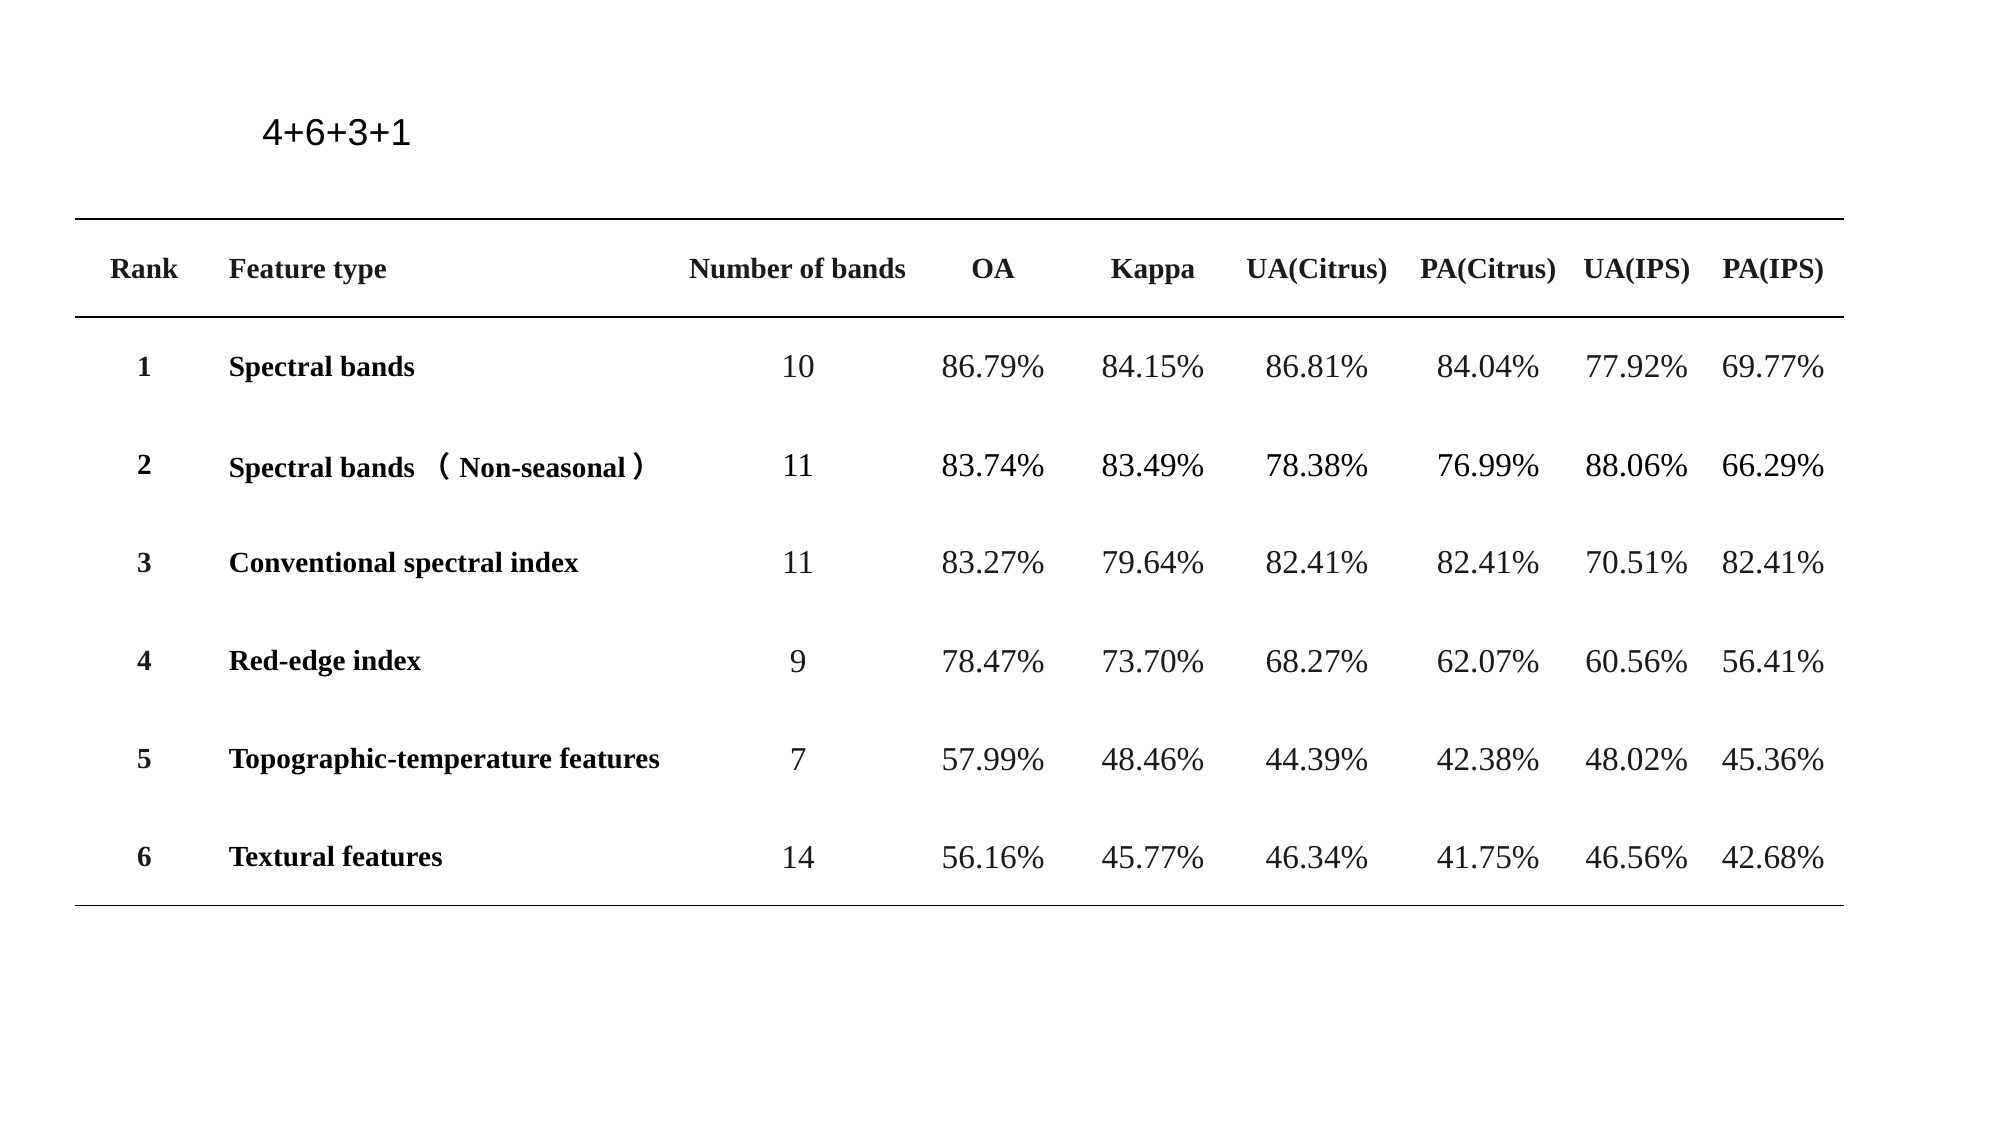

4+6+3+1
| Rank | Feature type | Number of bands | OA | Kappa | UA(Citrus) | PA(Citrus) | UA(IPS) | PA(IPS) |
| --- | --- | --- | --- | --- | --- | --- | --- | --- |
| 1 | Spectral bands | 10 | 86.79% | 84.15% | 86.81% | 84.04% | 77.92% | 69.77% |
| 2 | Spectral bands（Non-seasonal） | 11 | 83.74% | 83.49% | 78.38% | 76.99% | 88.06% | 66.29% |
| 3 | Conventional spectral index | 11 | 83.27% | 79.64% | 82.41% | 82.41% | 70.51% | 82.41% |
| 4 | Red-edge index | 9 | 78.47% | 73.70% | 68.27% | 62.07% | 60.56% | 56.41% |
| 5 | Topographic-temperature features | 7 | 57.99% | 48.46% | 44.39% | 42.38% | 48.02% | 45.36% |
| 6 | Textural features | 14 | 56.16% | 45.77% | 46.34% | 41.75% | 46.56% | 42.68% |